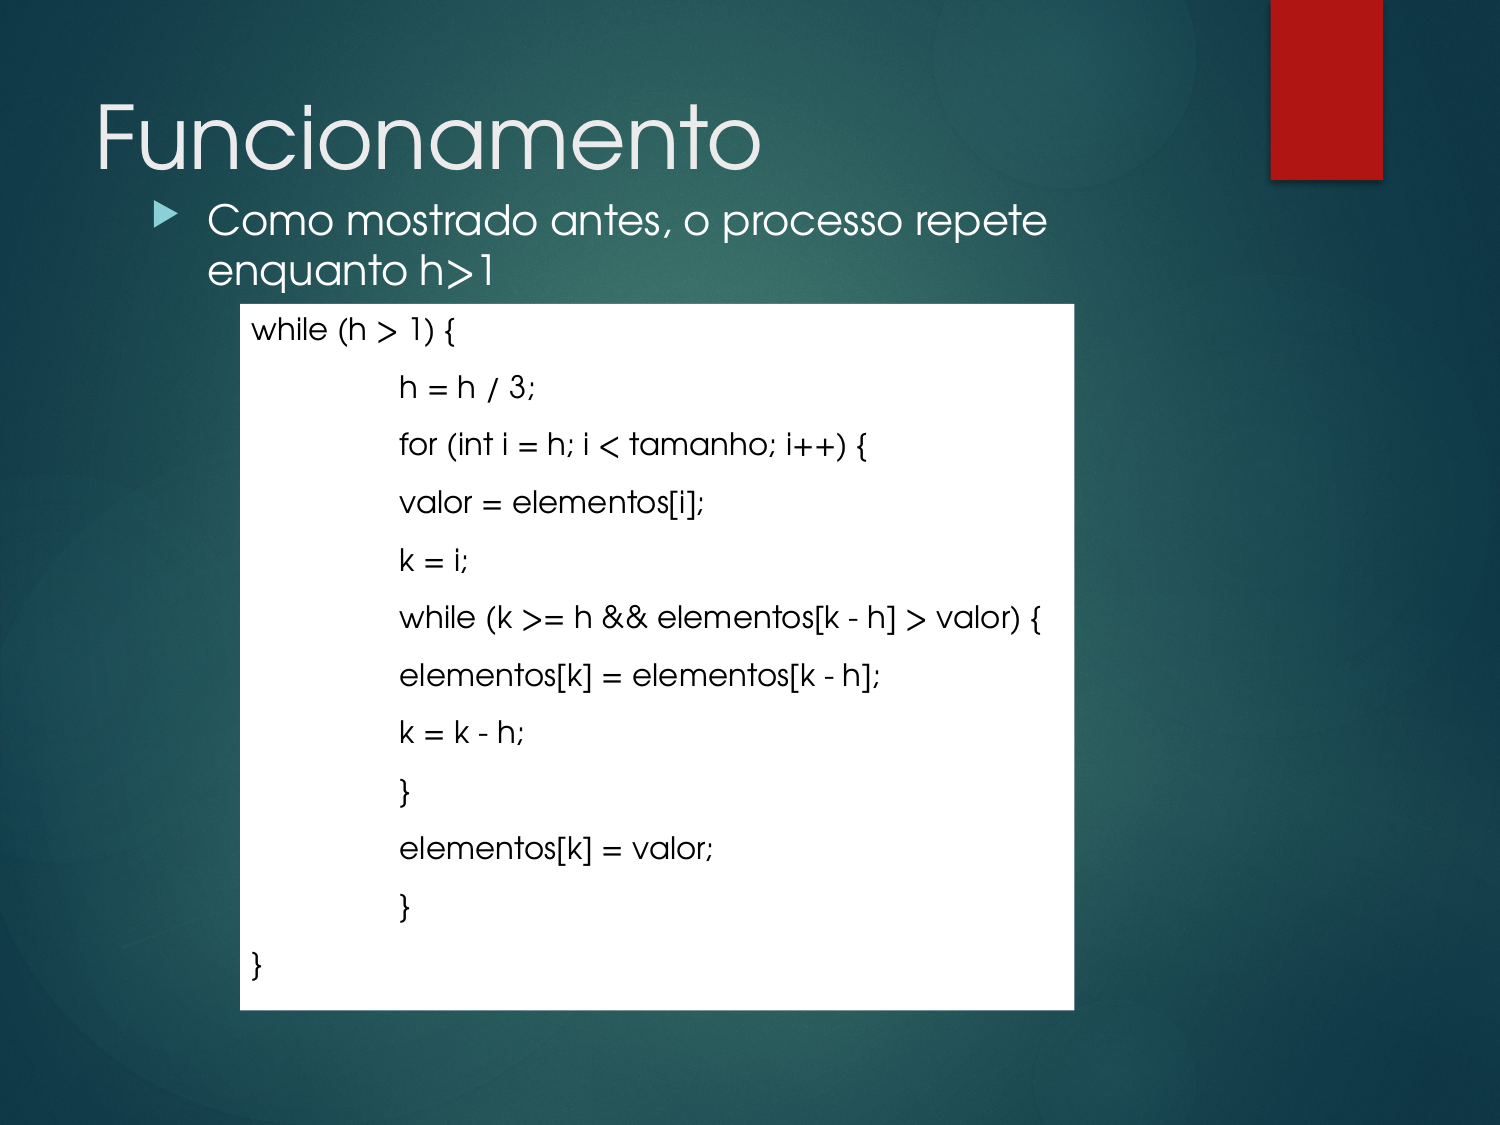

# Funcionamento
Como mostrado antes, o processo repete enquanto h>1
while (h > 1) {
	h = h / 3;
	for (int i = h; i < tamanho; i++) {
		valor = elementos[i];
		k = i;
		while (k >= h && elementos[k - h] > valor) {
			elementos[k] = elementos[k - h];
			k = k - h;
			}
		elementos[k] = valor;
	}
}